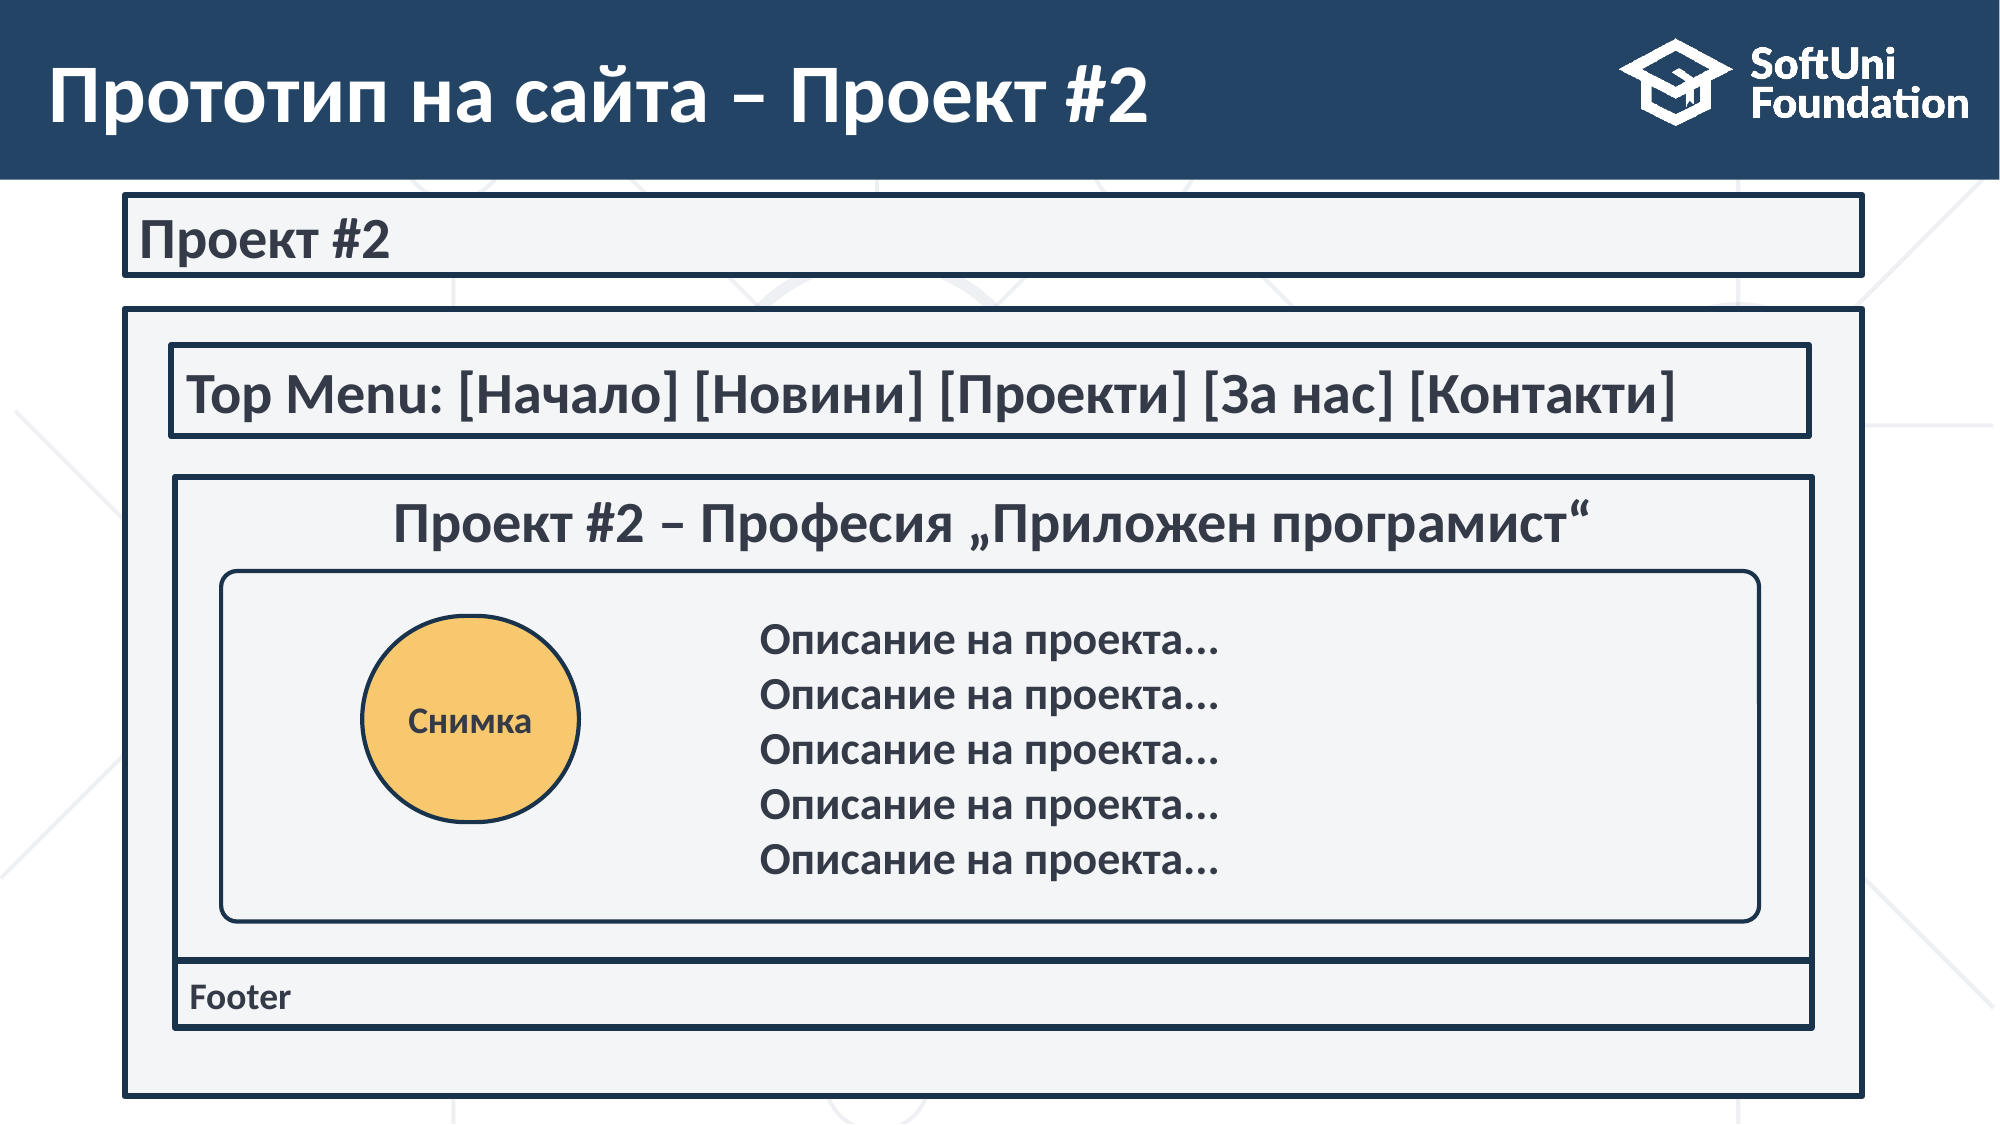

12
# Прототип на сайта – Проект #2
Проект #2

Top Menu: [Начало] [Новини] [Проекти] [За нас] [Контакти]
Проект #2 – Професия „Приложен програмист“
Описание на проекта...
Описание на проекта...
Описание на проекта...
Описание на проекта...
Описание на проекта...
Снимка
Footer